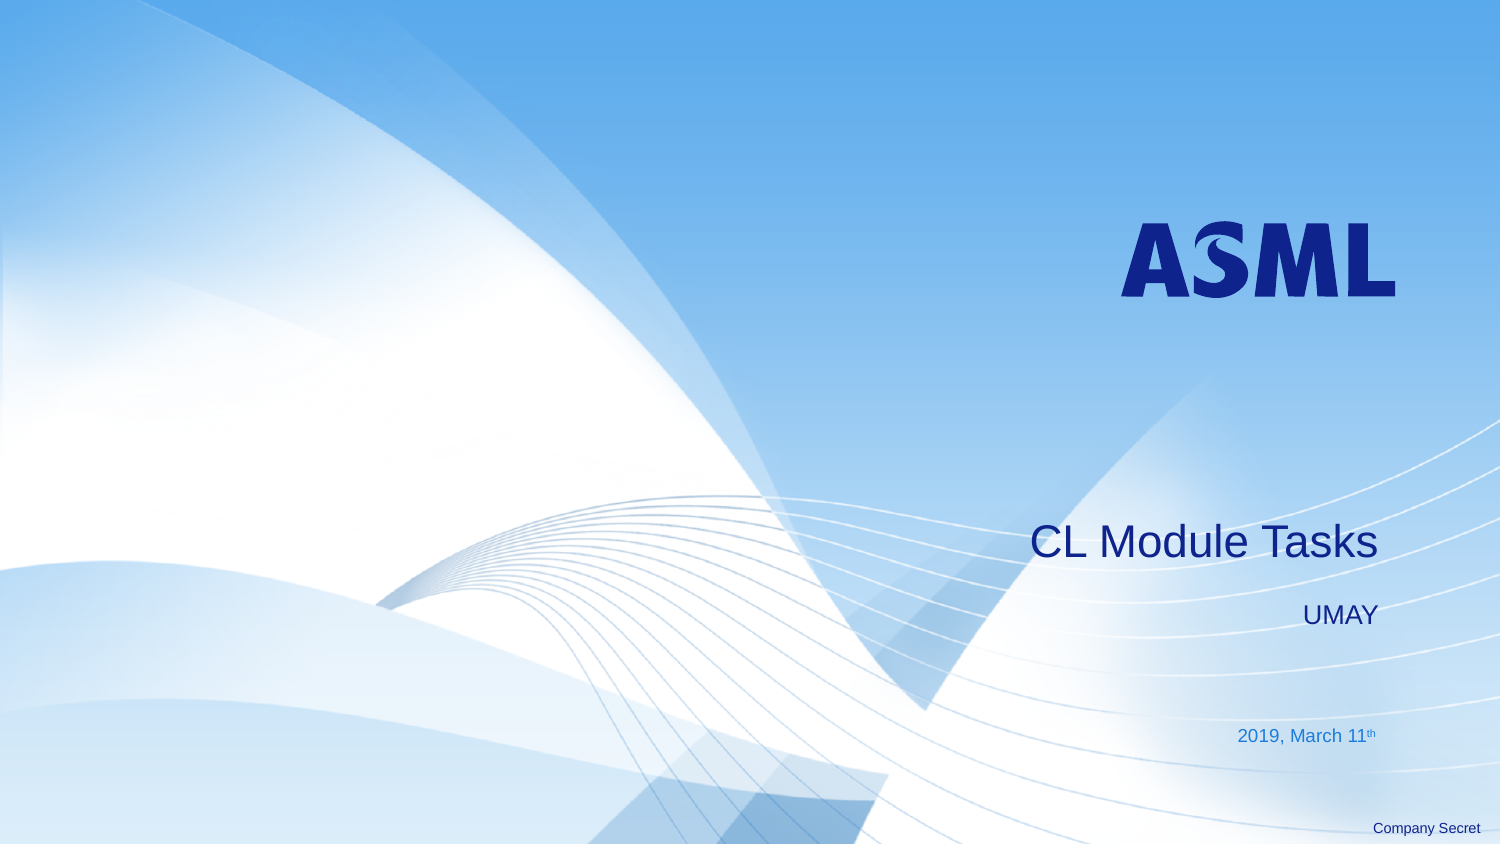

CL Module Tasks
UMAY

2019, March 11th